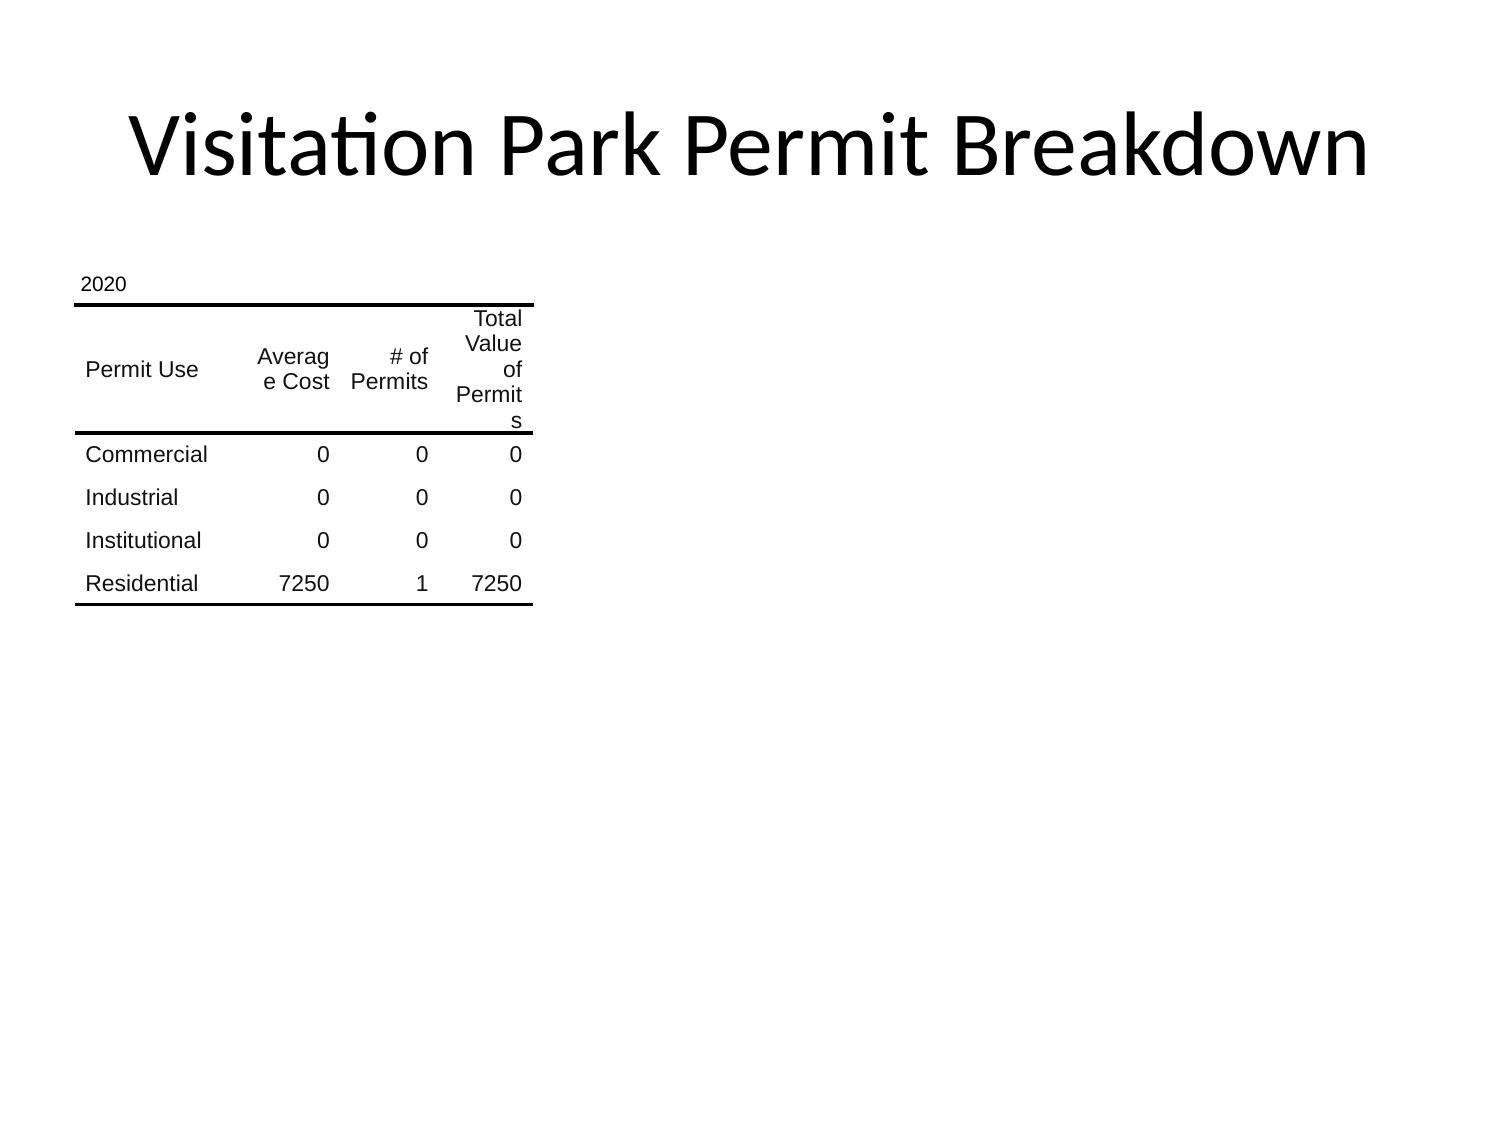

# Visitation Park Permit Breakdown
| 2020 | 2020 | 2020 | 2020 |
| --- | --- | --- | --- |
| Permit Use | Average Cost | # of Permits | Total Value of Permits |
| Commercial | 0 | 0 | 0 |
| Industrial | 0 | 0 | 0 |
| Institutional | 0 | 0 | 0 |
| Residential | 7250 | 1 | 7250 |